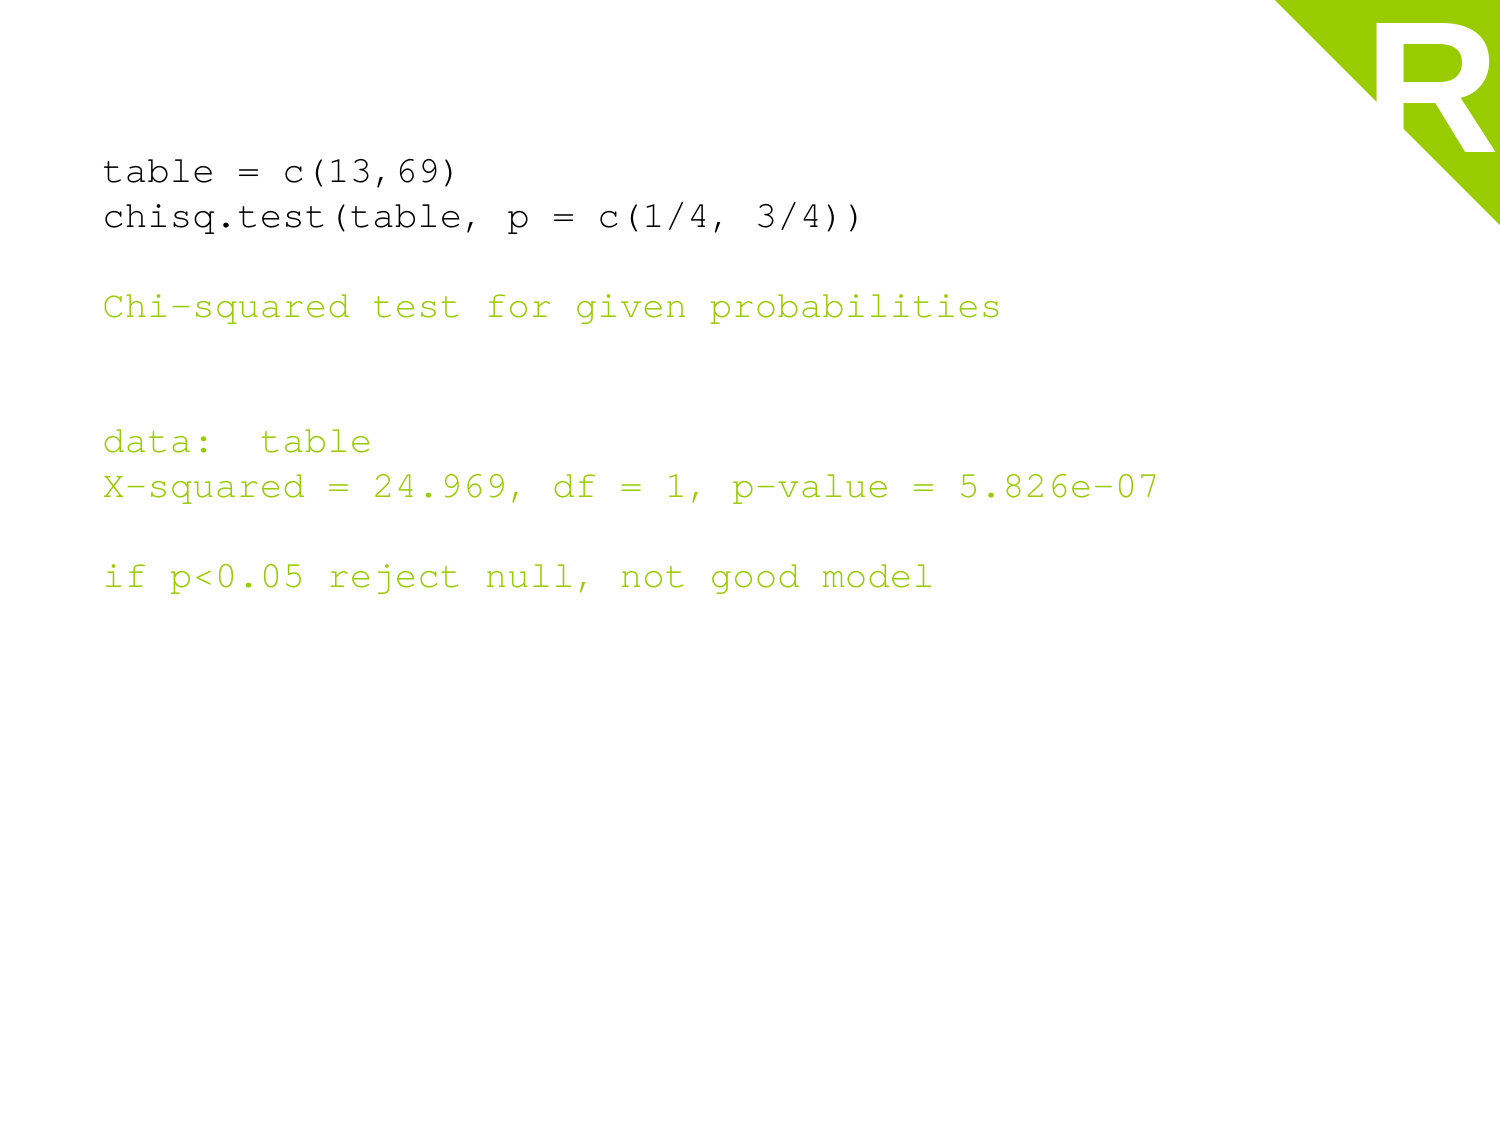

R

table = c(13,69)
chisq.test(table, p = c(1/4, 3/4))

Chi-squared test for given probabilities

data:  table
X-squared = 24.969, df = 1, p-value = 5.826e-07

if p<0.05 reject null, not good model